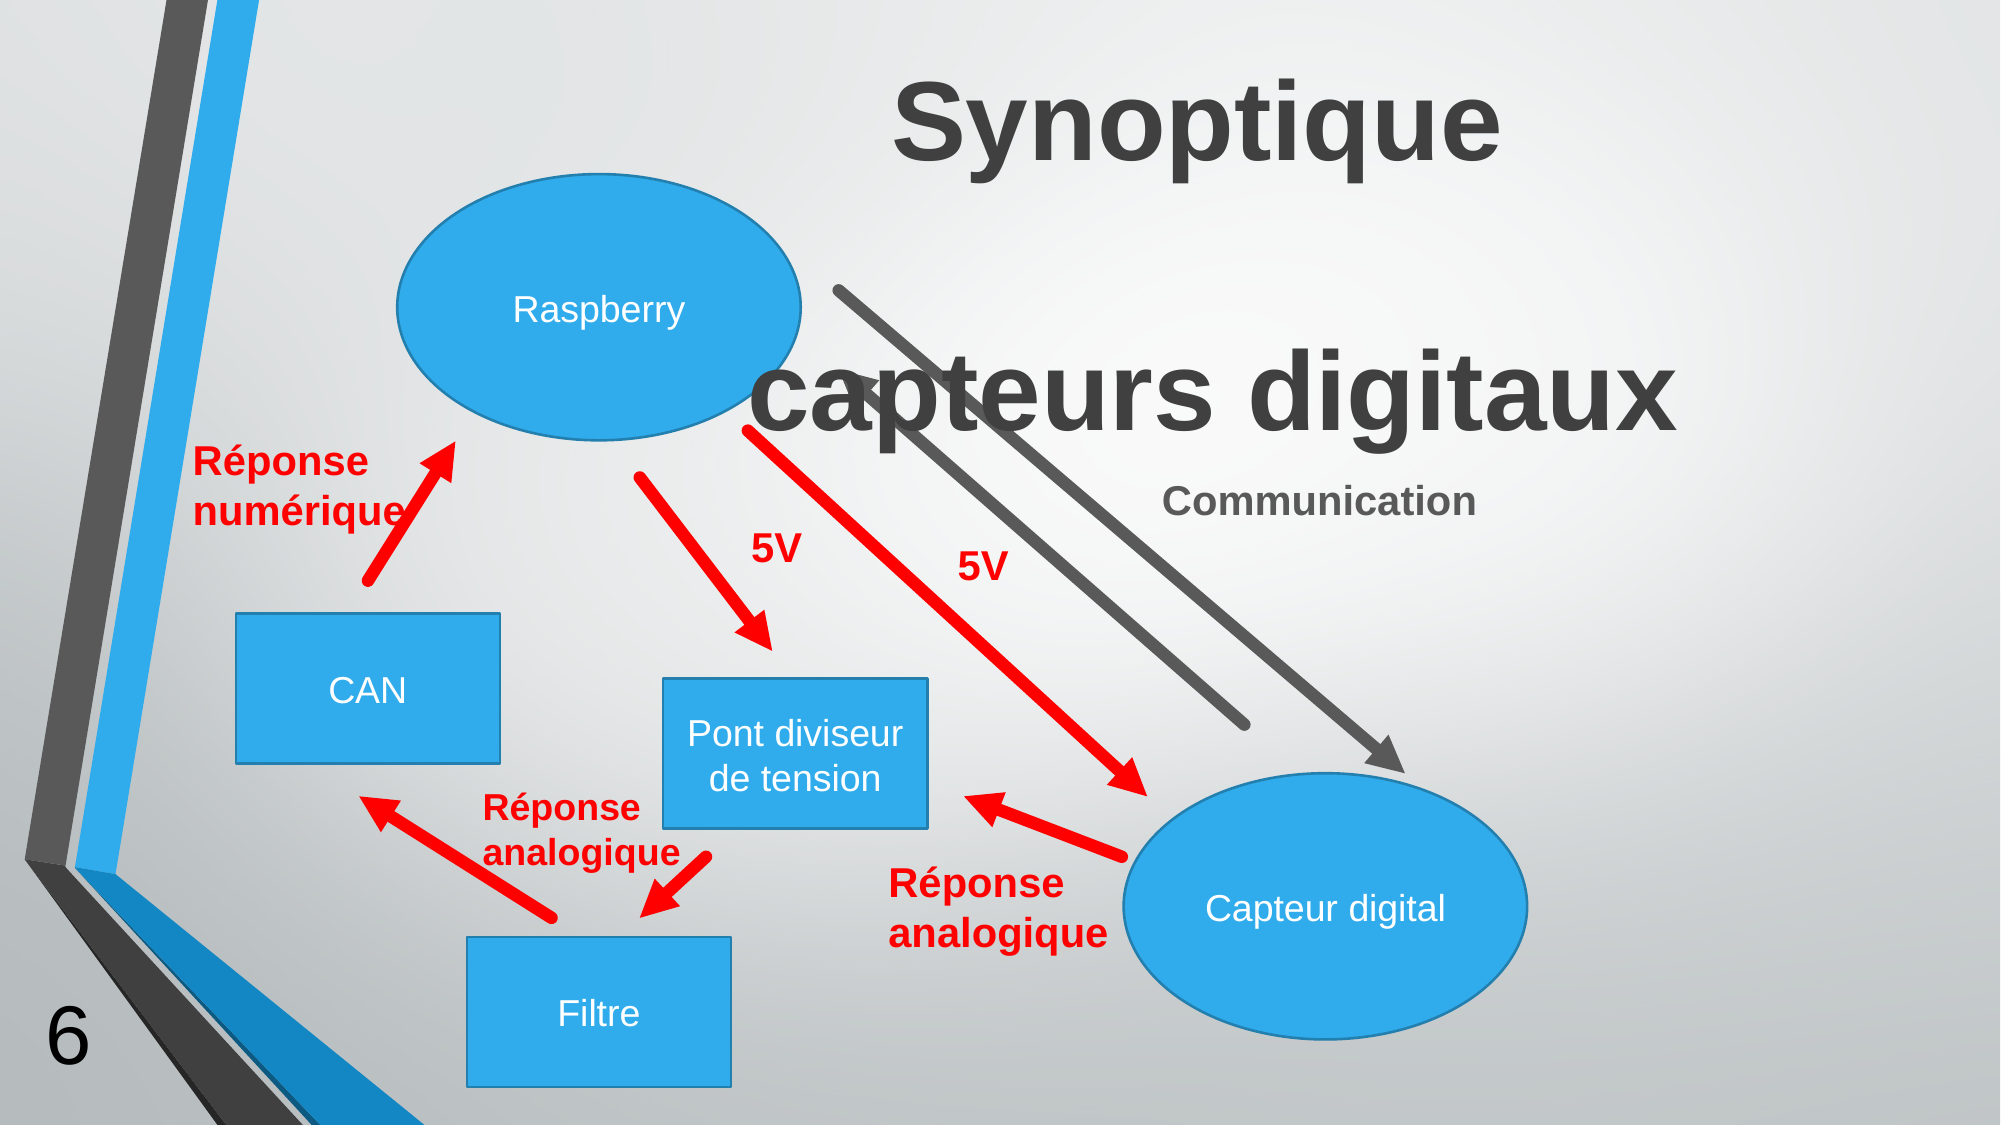

Synoptique
							capteurs digitaux

Raspberry
Réponse
numérique
Communication
5V
5V
CAN
Pont diviseur de tension
Capteur digital
Réponse
analogique
Réponse
analogique
Filtre
6